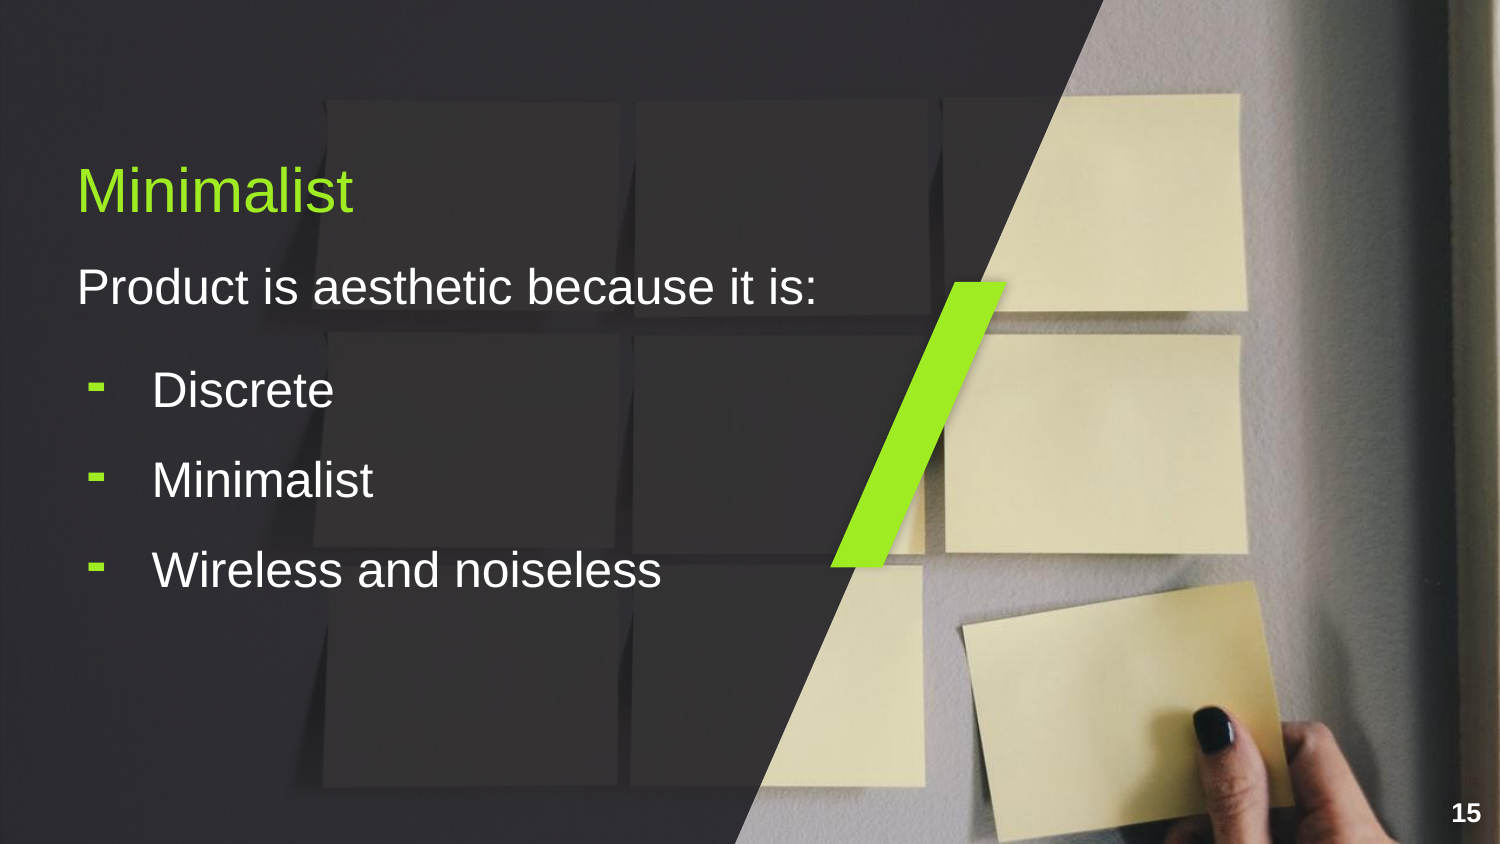

# Minimalist
Product is aesthetic because it is:
Discrete
Minimalist
Wireless and noiseless

15